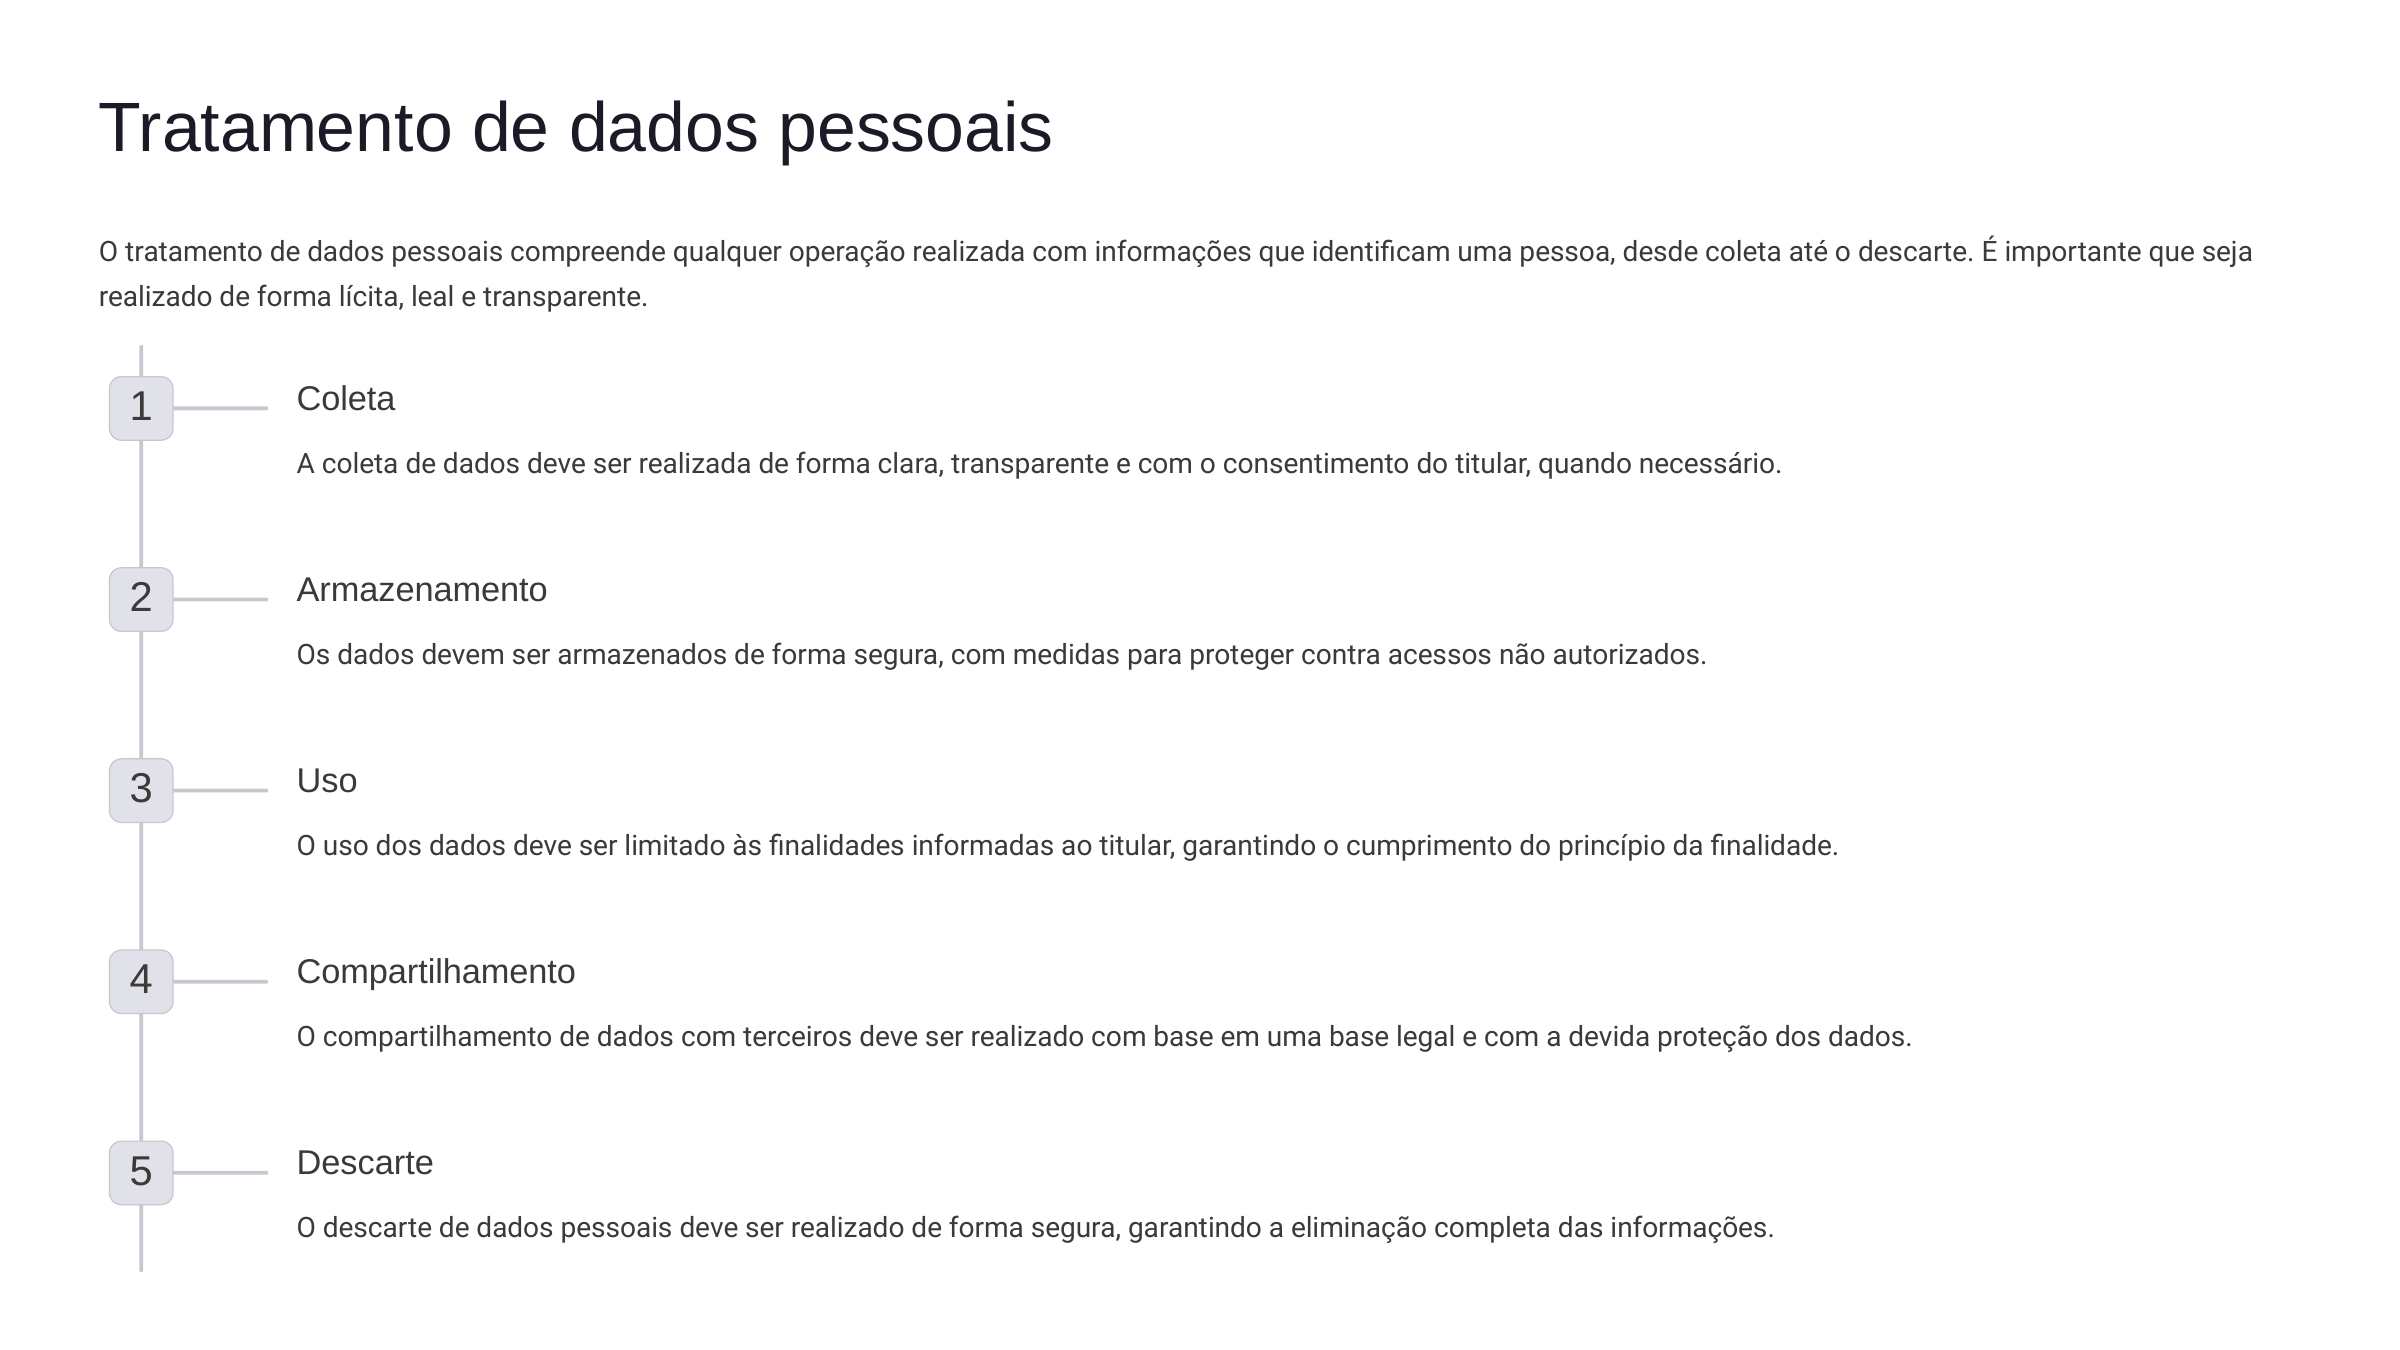

Tratamento de dados pessoais
O tratamento de dados pessoais compreende qualquer operação realizada com informações que identificam uma pessoa, desde coleta até o descarte. É importante que seja realizado de forma lícita, leal e transparente.

Coleta

1

A coleta de dados deve ser realizada de forma clara, transparente e com o consentimento do titular, quando necessário.
Armazenamento

2

Os dados devem ser armazenados de forma segura, com medidas para proteger contra acessos não autorizados.
Uso

3

O uso dos dados deve ser limitado às finalidades informadas ao titular, garantindo o cumprimento do princípio da finalidade.
Compartilhamento

4

O compartilhamento de dados com terceiros deve ser realizado com base em uma base legal e com a devida proteção dos dados.
Descarte

5

O descarte de dados pessoais deve ser realizado de forma segura, garantindo a eliminação completa das informações.